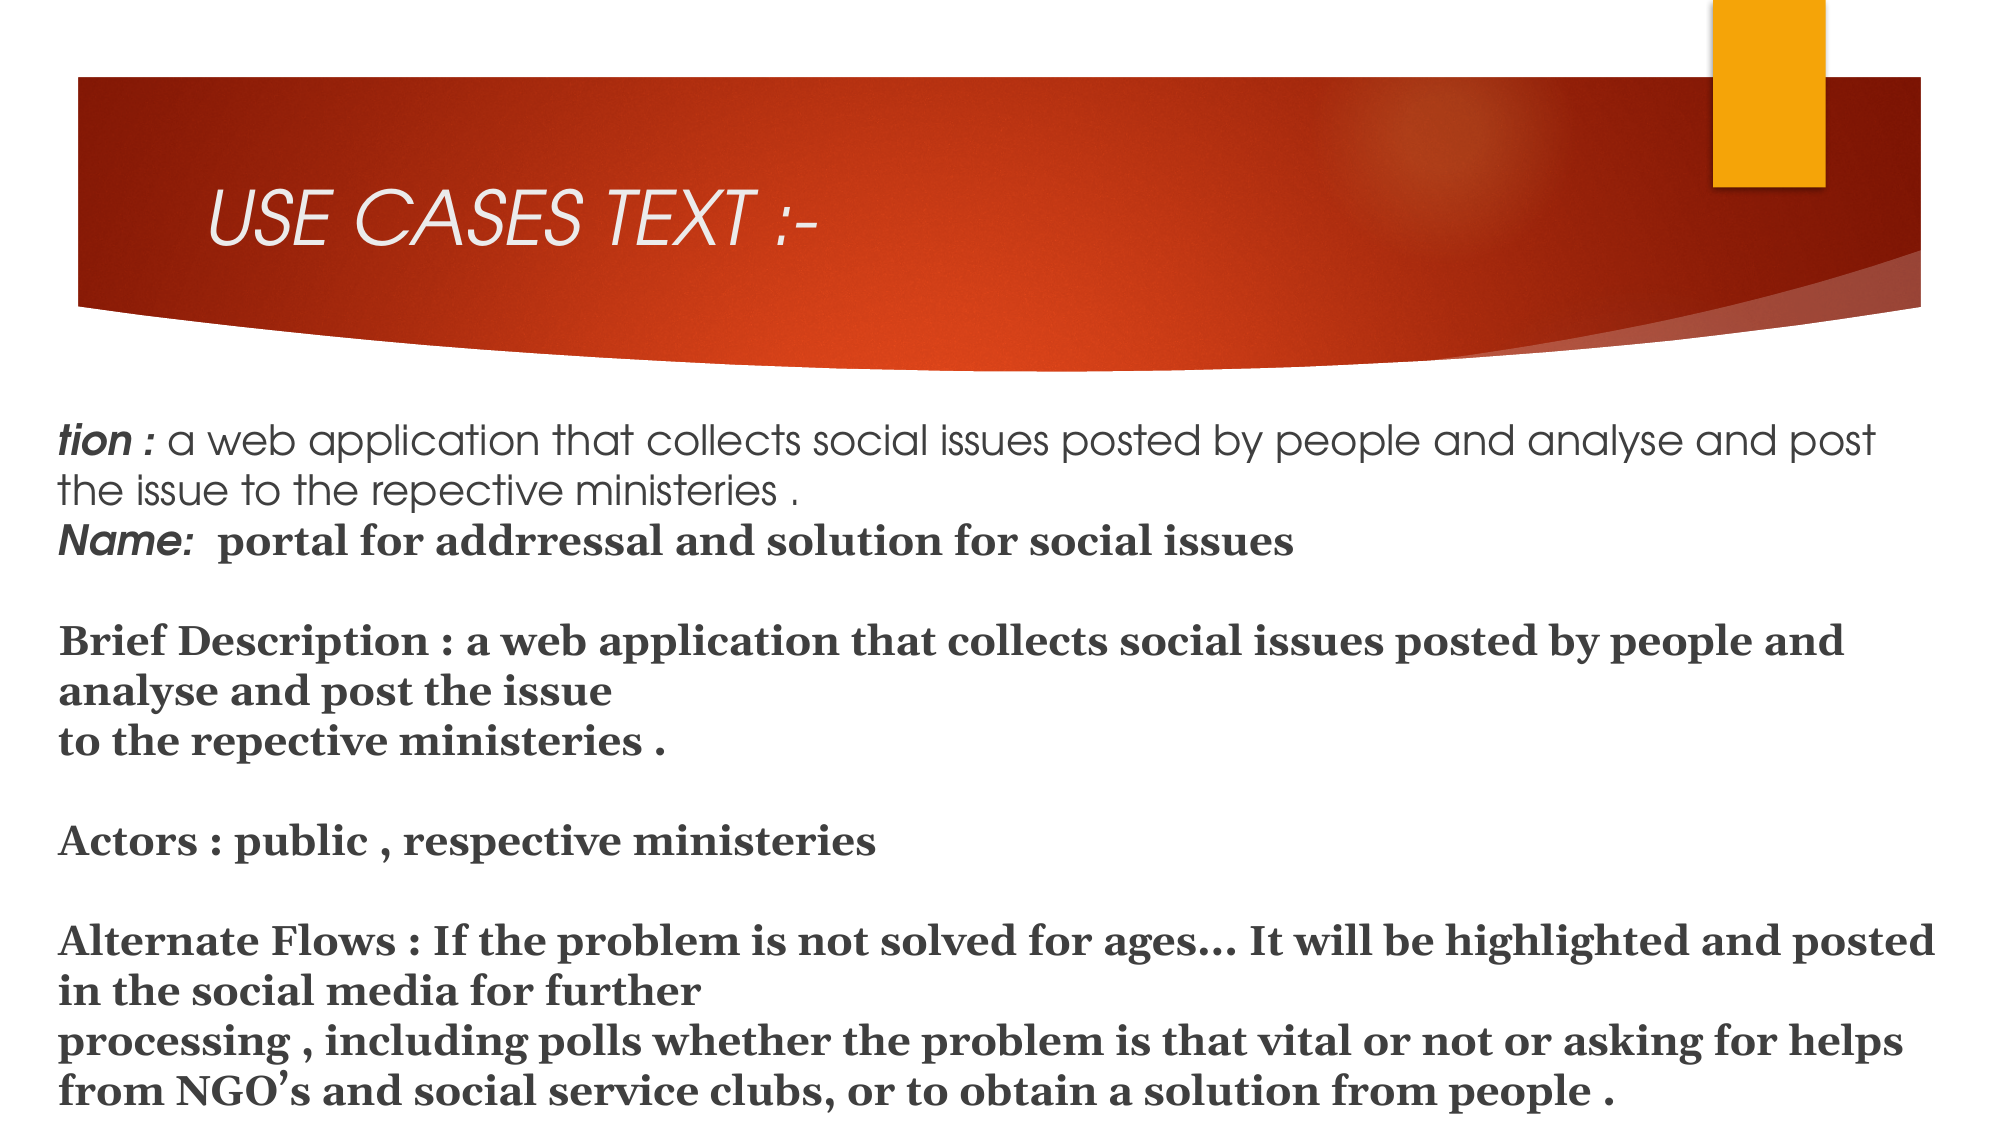

# USE CASES TEXT :-
tion : a web application that collects social issues posted by people and analyse and post the issue to the repective ministeries .
Name:  portal for addrressal and solution for social issues

Brief Description : a web application that collects social issues posted by people and analyse and post the issue
to the repective ministeries .

Actors : public , respective ministeries

Alternate Flows : If the problem is not solved for ages... It will be highlighted and posted in the social media for further
processing , including polls whether the problem is that vital or not or asking for helps from NGO’s and social service clubs, or to obtain a solution from people .